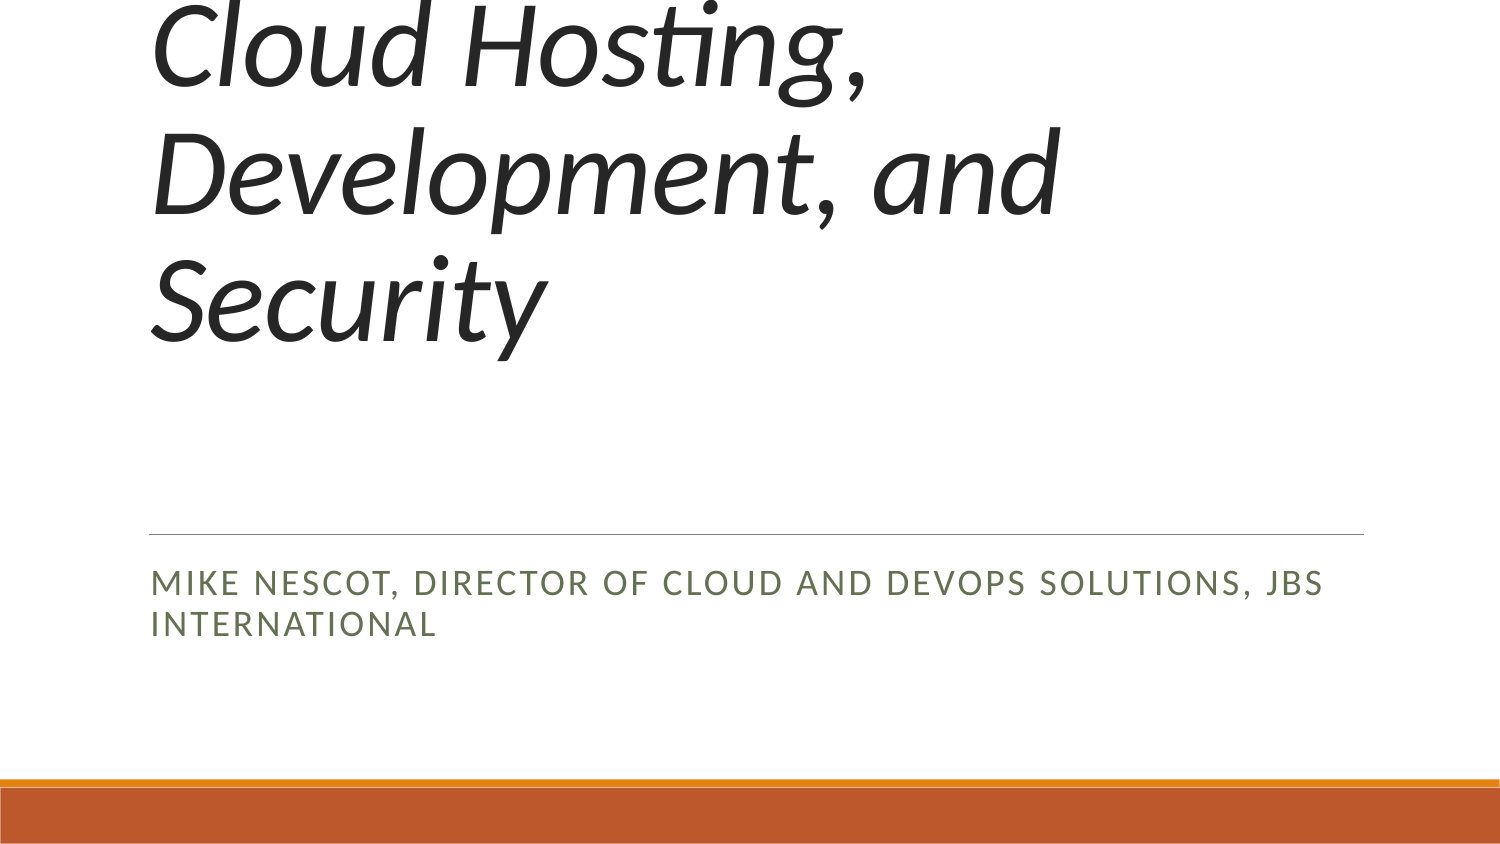

# Cloud Hosting, Development, and Security
Mike Nescot, Director of Cloud and DevOps Solutions, JBS International